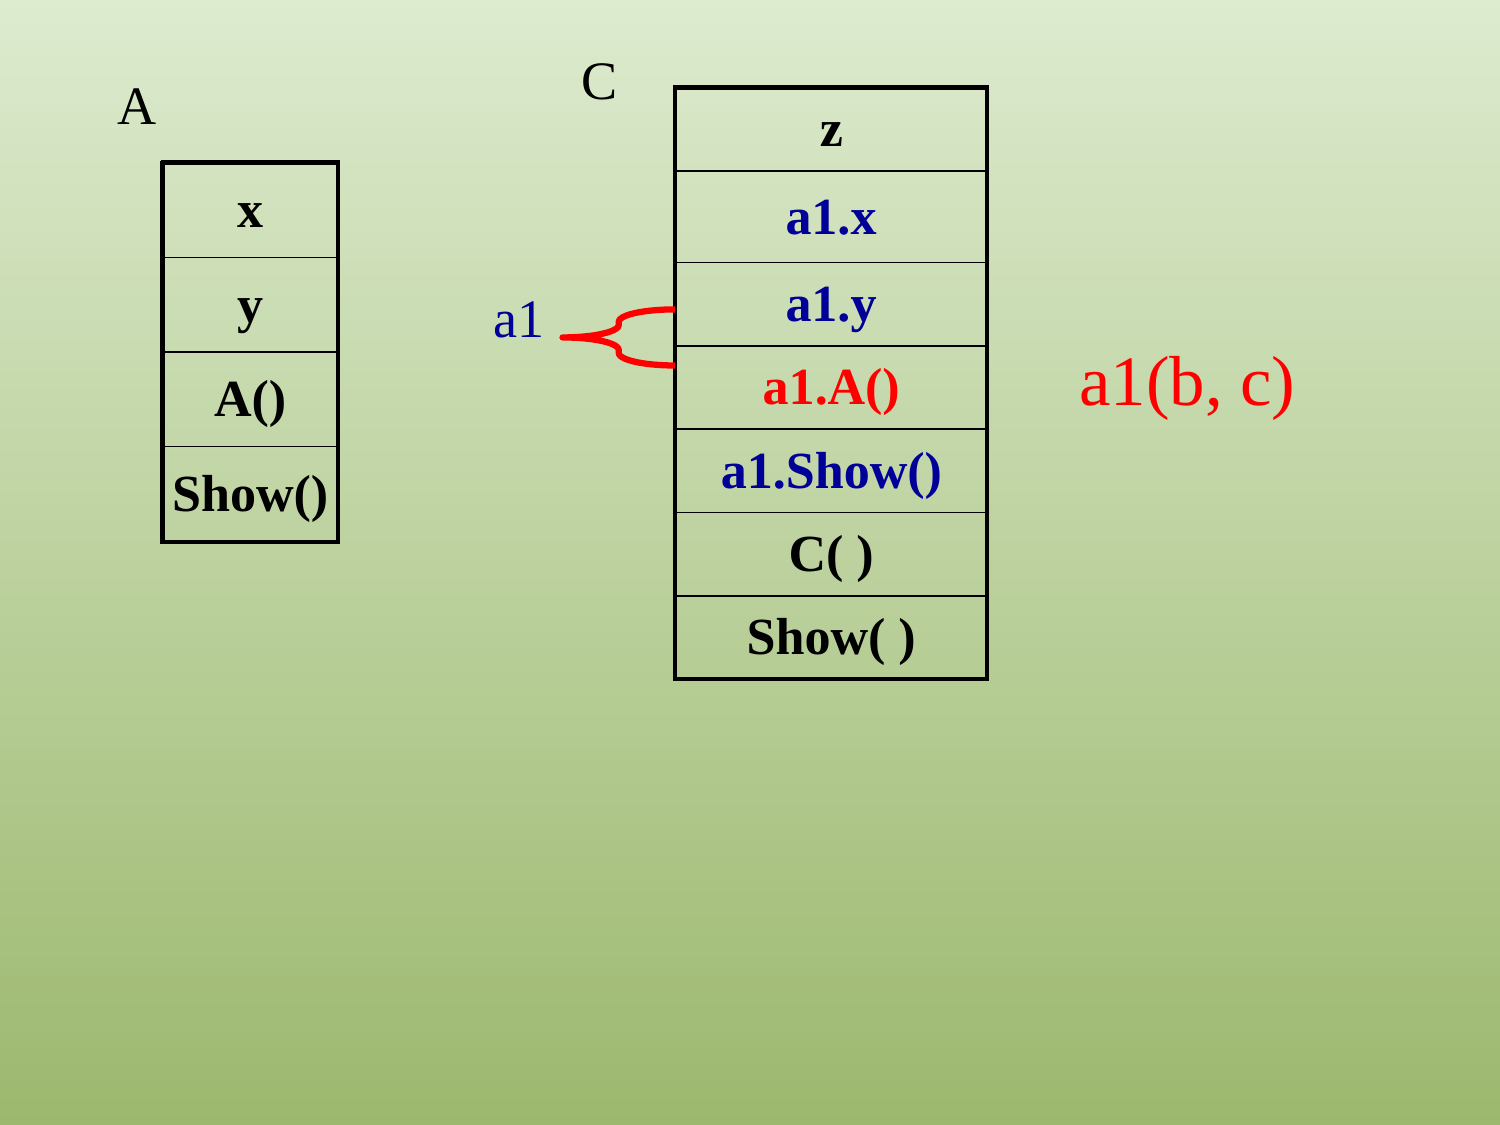

C
A
| z |
| --- |
| a1.x |
| a1.y |
| a1.A() |
| a1.Show() |
| C( ) |
| Show( ) |
| x |
| --- |
| y |
| A() |
| Show() |
a1

a1(b, c)
701